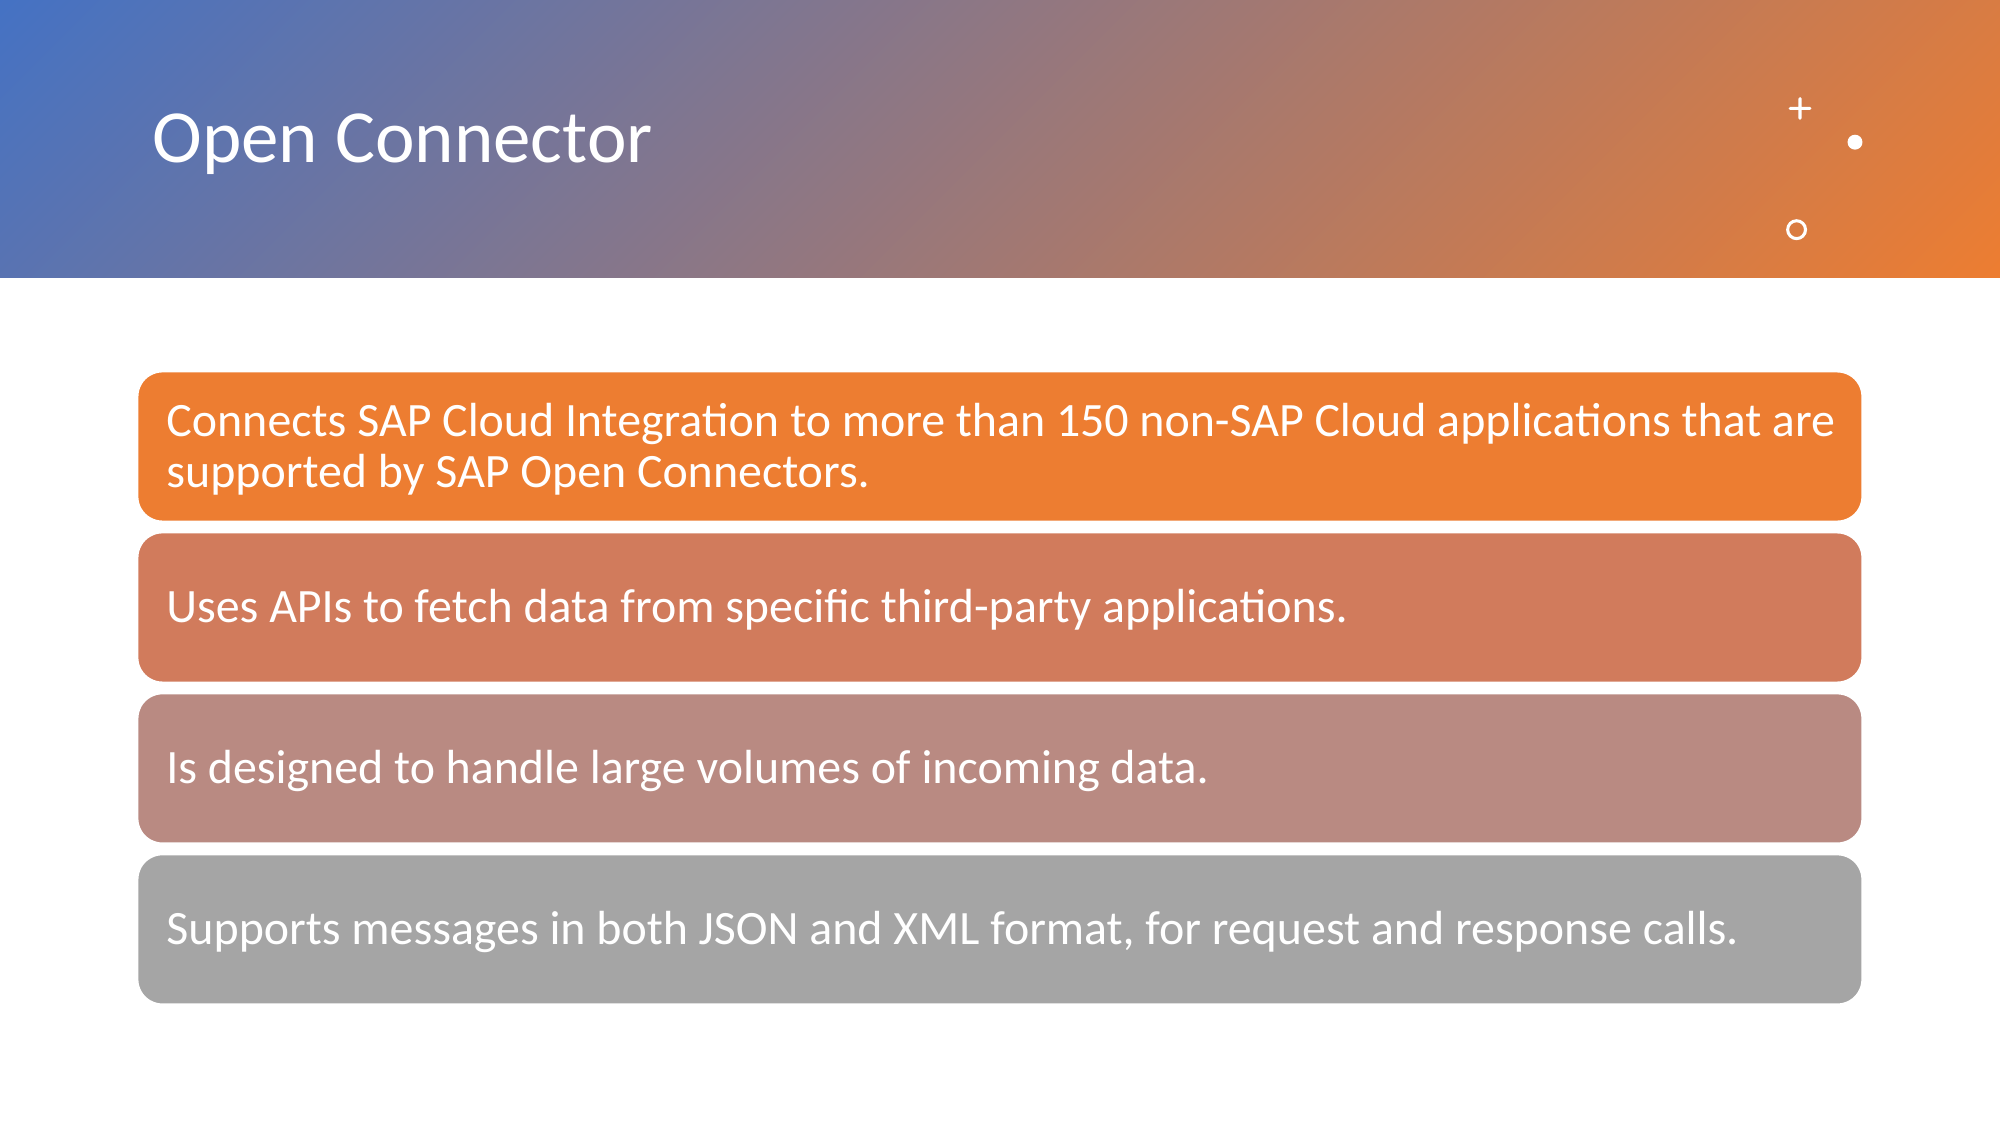

# Open Connector

Connects SAP Cloud Integration to more than 150 non-SAP Cloud applications that are supported by SAP Open Connectors.
Uses APIs to fetch data from specific third-party applications.
Is designed to handle large volumes of incoming data.
Supports messages in both JSON and XML format, for request and response calls.